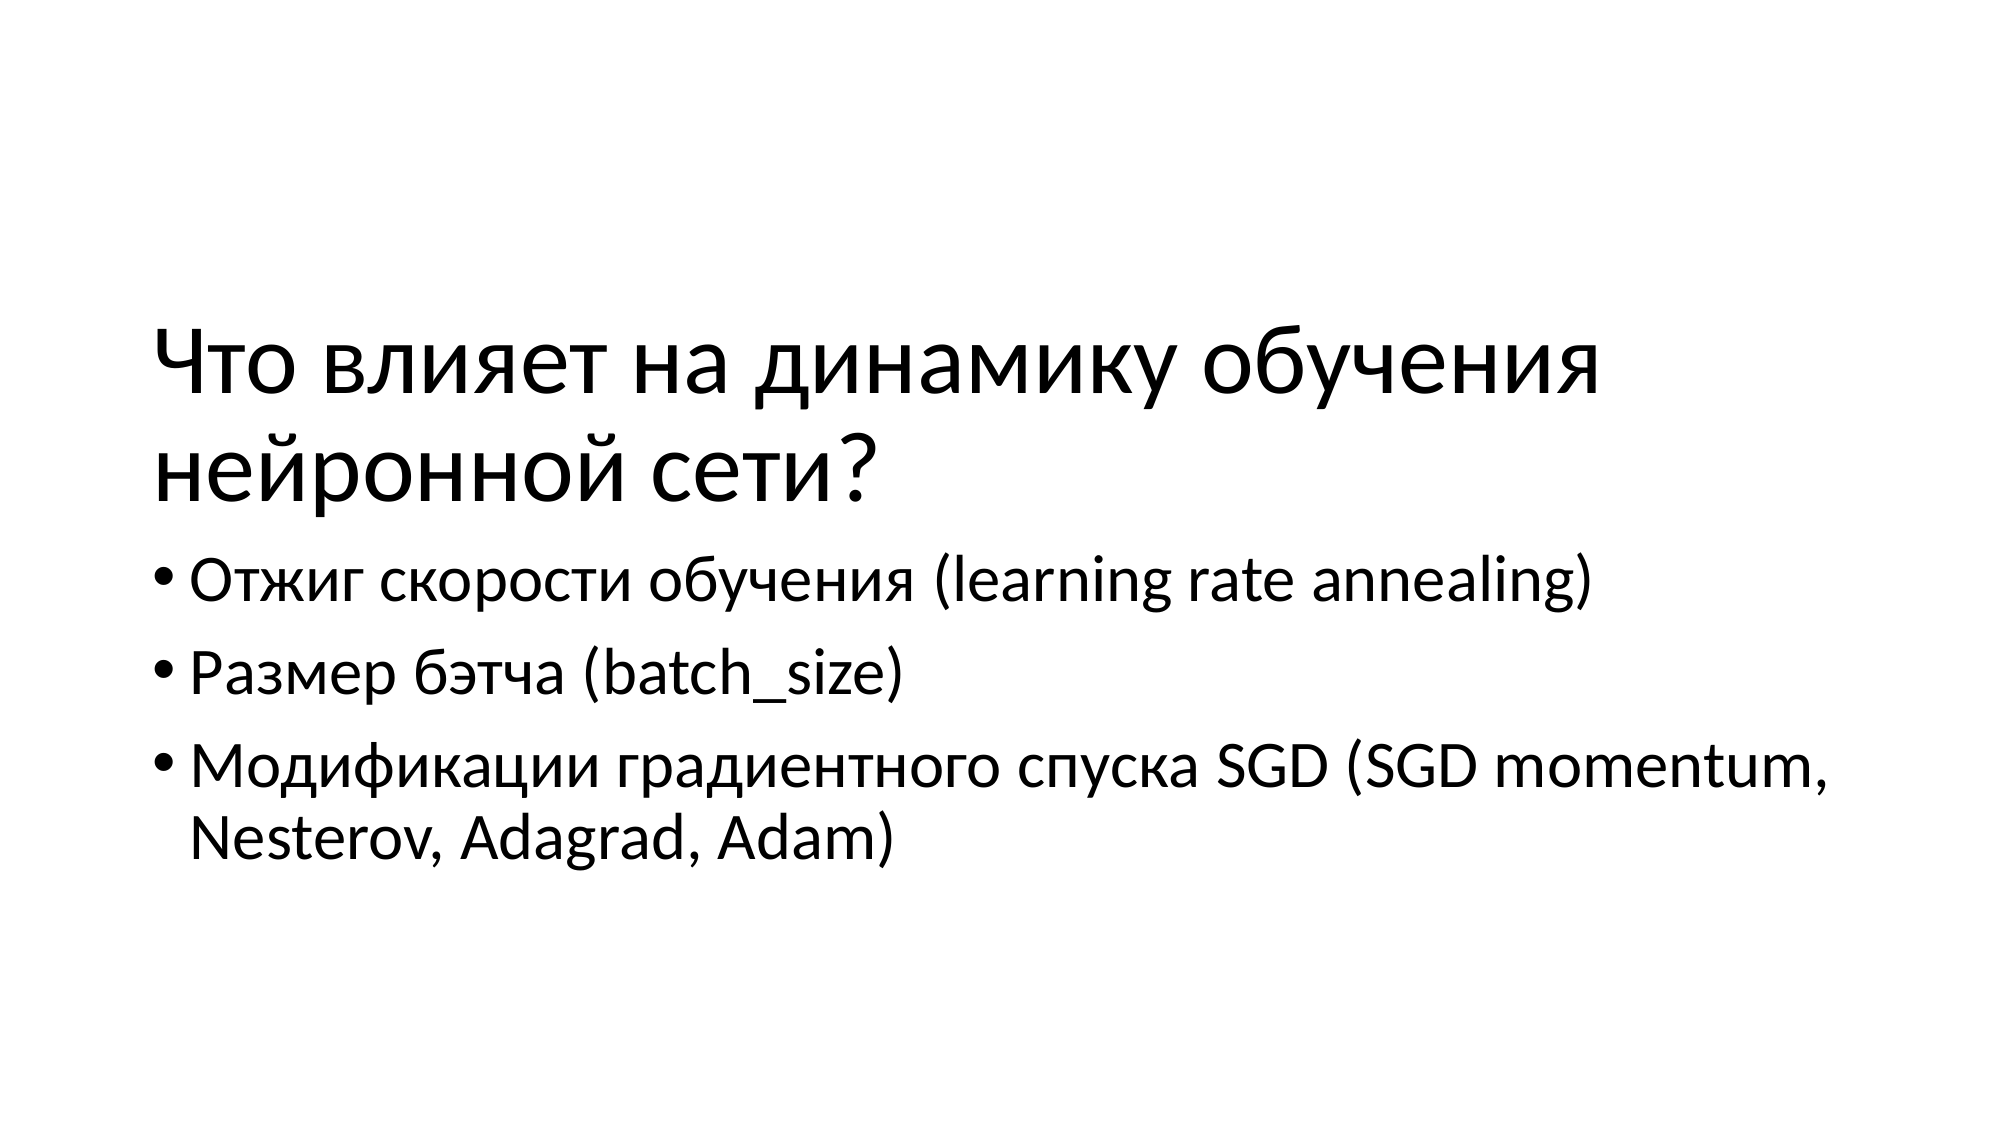

Что влияет на динамику обучения нейронной сети?
Отжиг скорости обучения (learning rate annealing)
Размер бэтча (batch_size)
Модификации градиентного спуска SGD (SGD momentum, Nesterov, Adagrad, Adam)